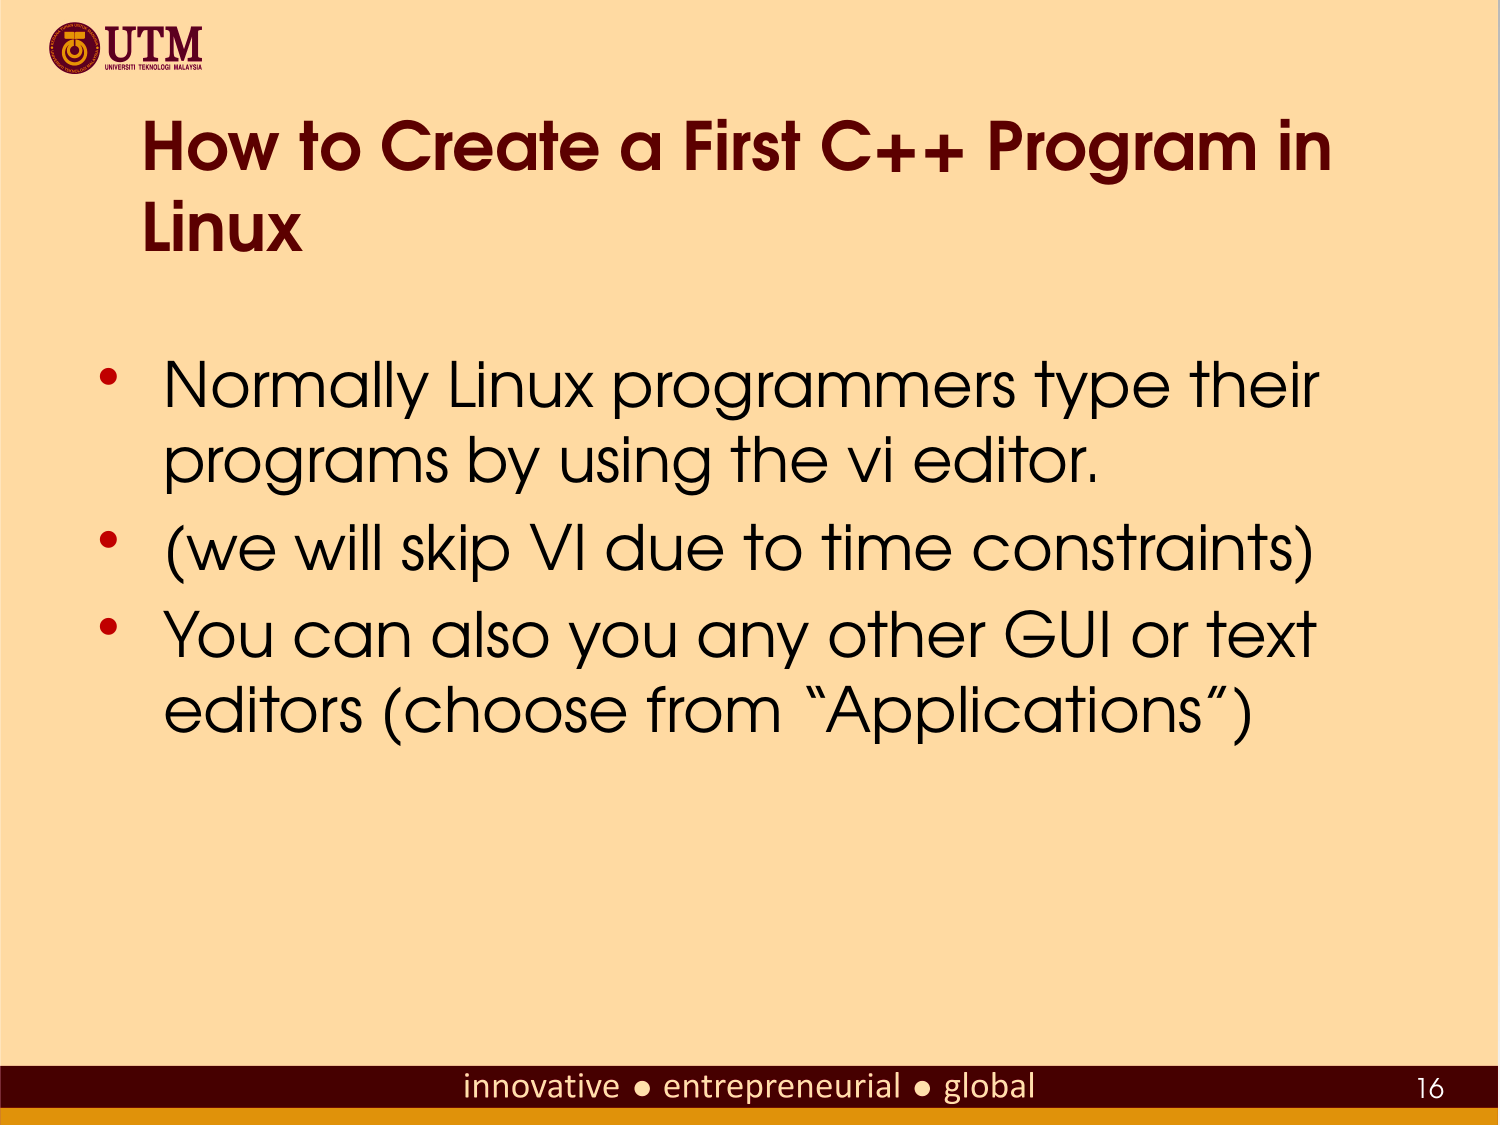

# How to Create a First C++ Program in Linux
Normally Linux programmers type their programs by using the vi editor.
(we will skip VI due to time constraints)
You can also you any other GUI or text editors (choose from “Applications”)